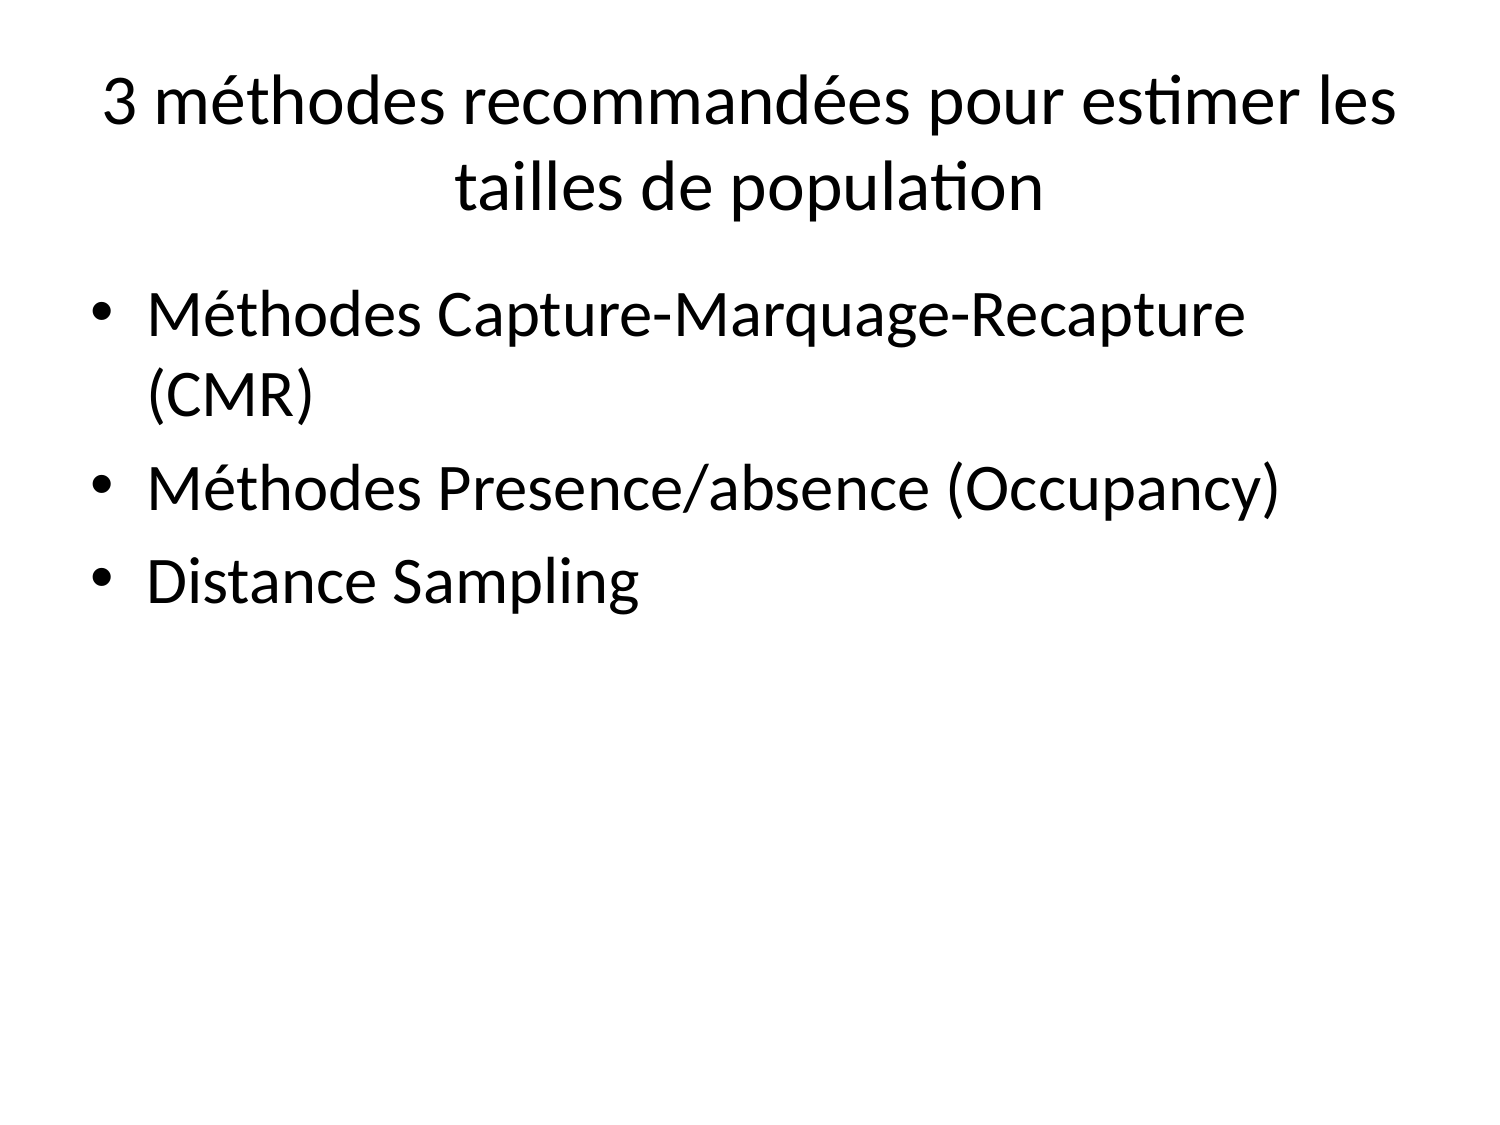

# 3 méthodes recommandées pour estimer les tailles de population
Méthodes Capture-Marquage-Recapture (CMR)
Méthodes Presence/absence (Occupancy)
Distance Sampling